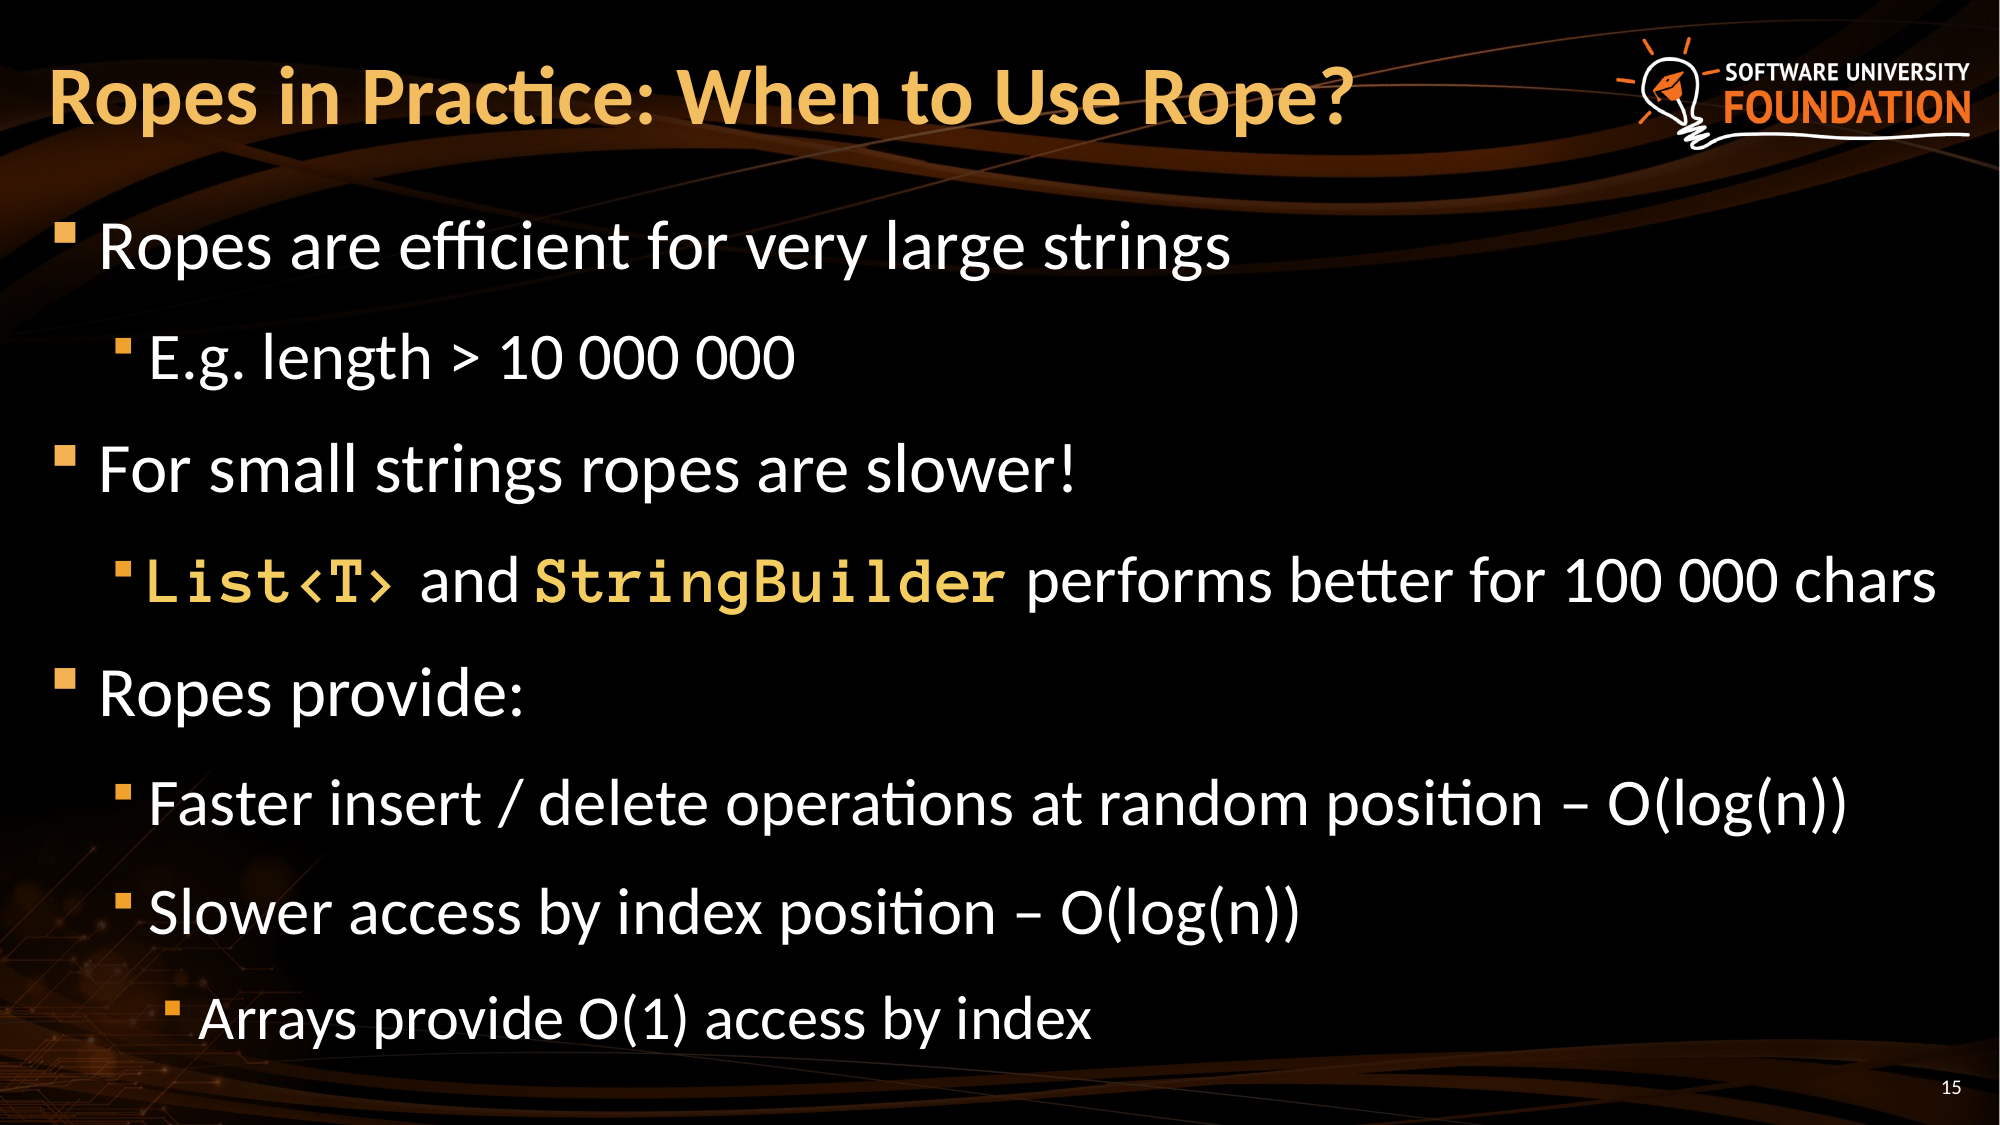

# Ropes in Practice: When to Use Rope?
Ropes are efficient for very large strings
E.g. length > 10 000 000
For small strings ropes are slower!
List<T> and StringBuilder performs better for 100 000 chars
Ropes provide:
Faster insert / delete operations at random position – O(log(n))
Slower access by index position – O(log(n))
Arrays provide O(1) access by index

15